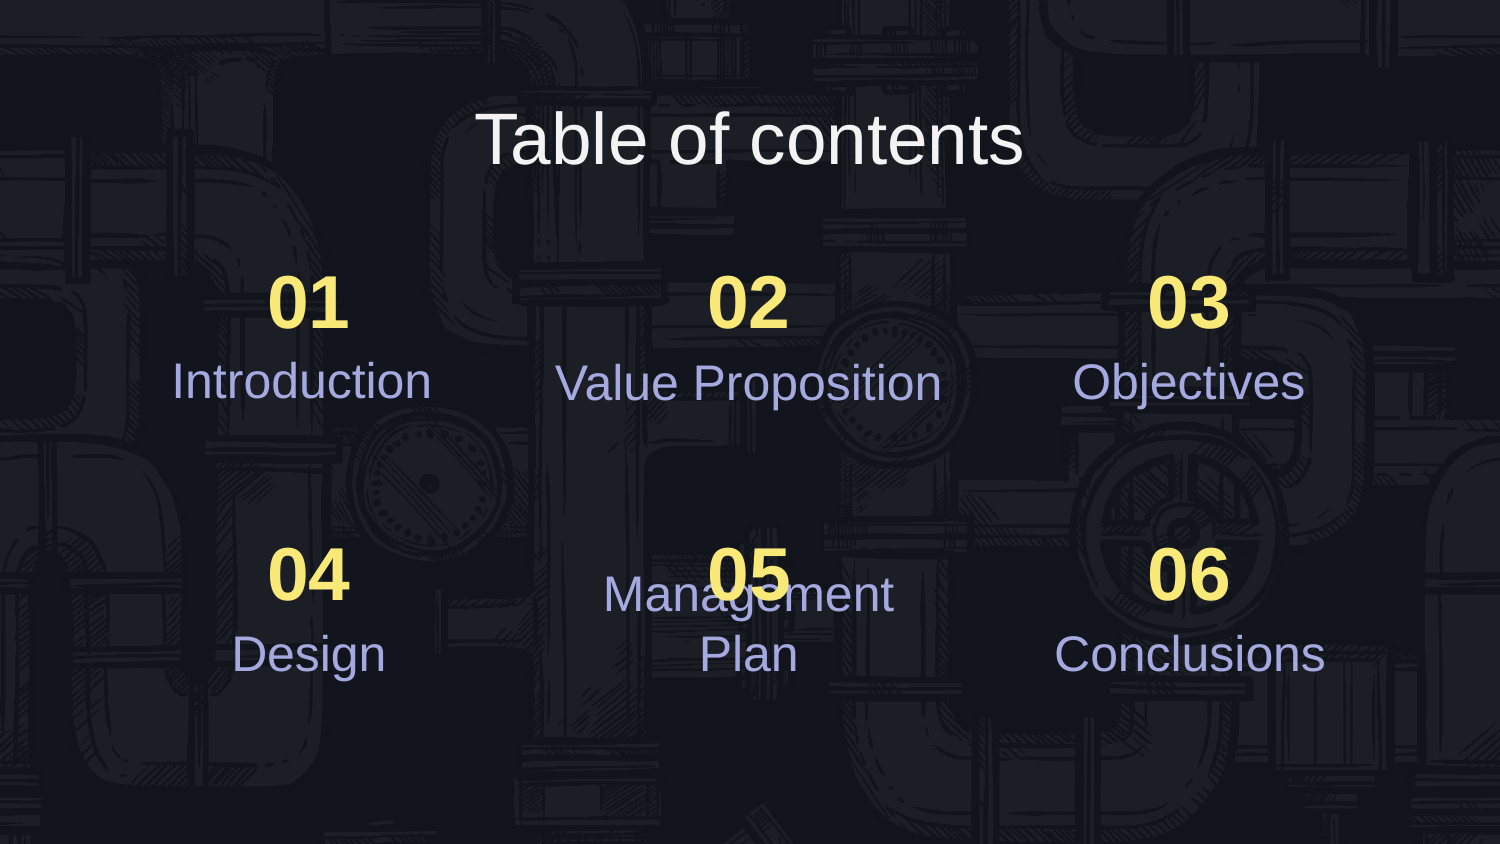

Table of contents
# 01
02
03
Introduction
Objectives
Value Proposition

04
05
06
Design
Management Plan
Conclusions